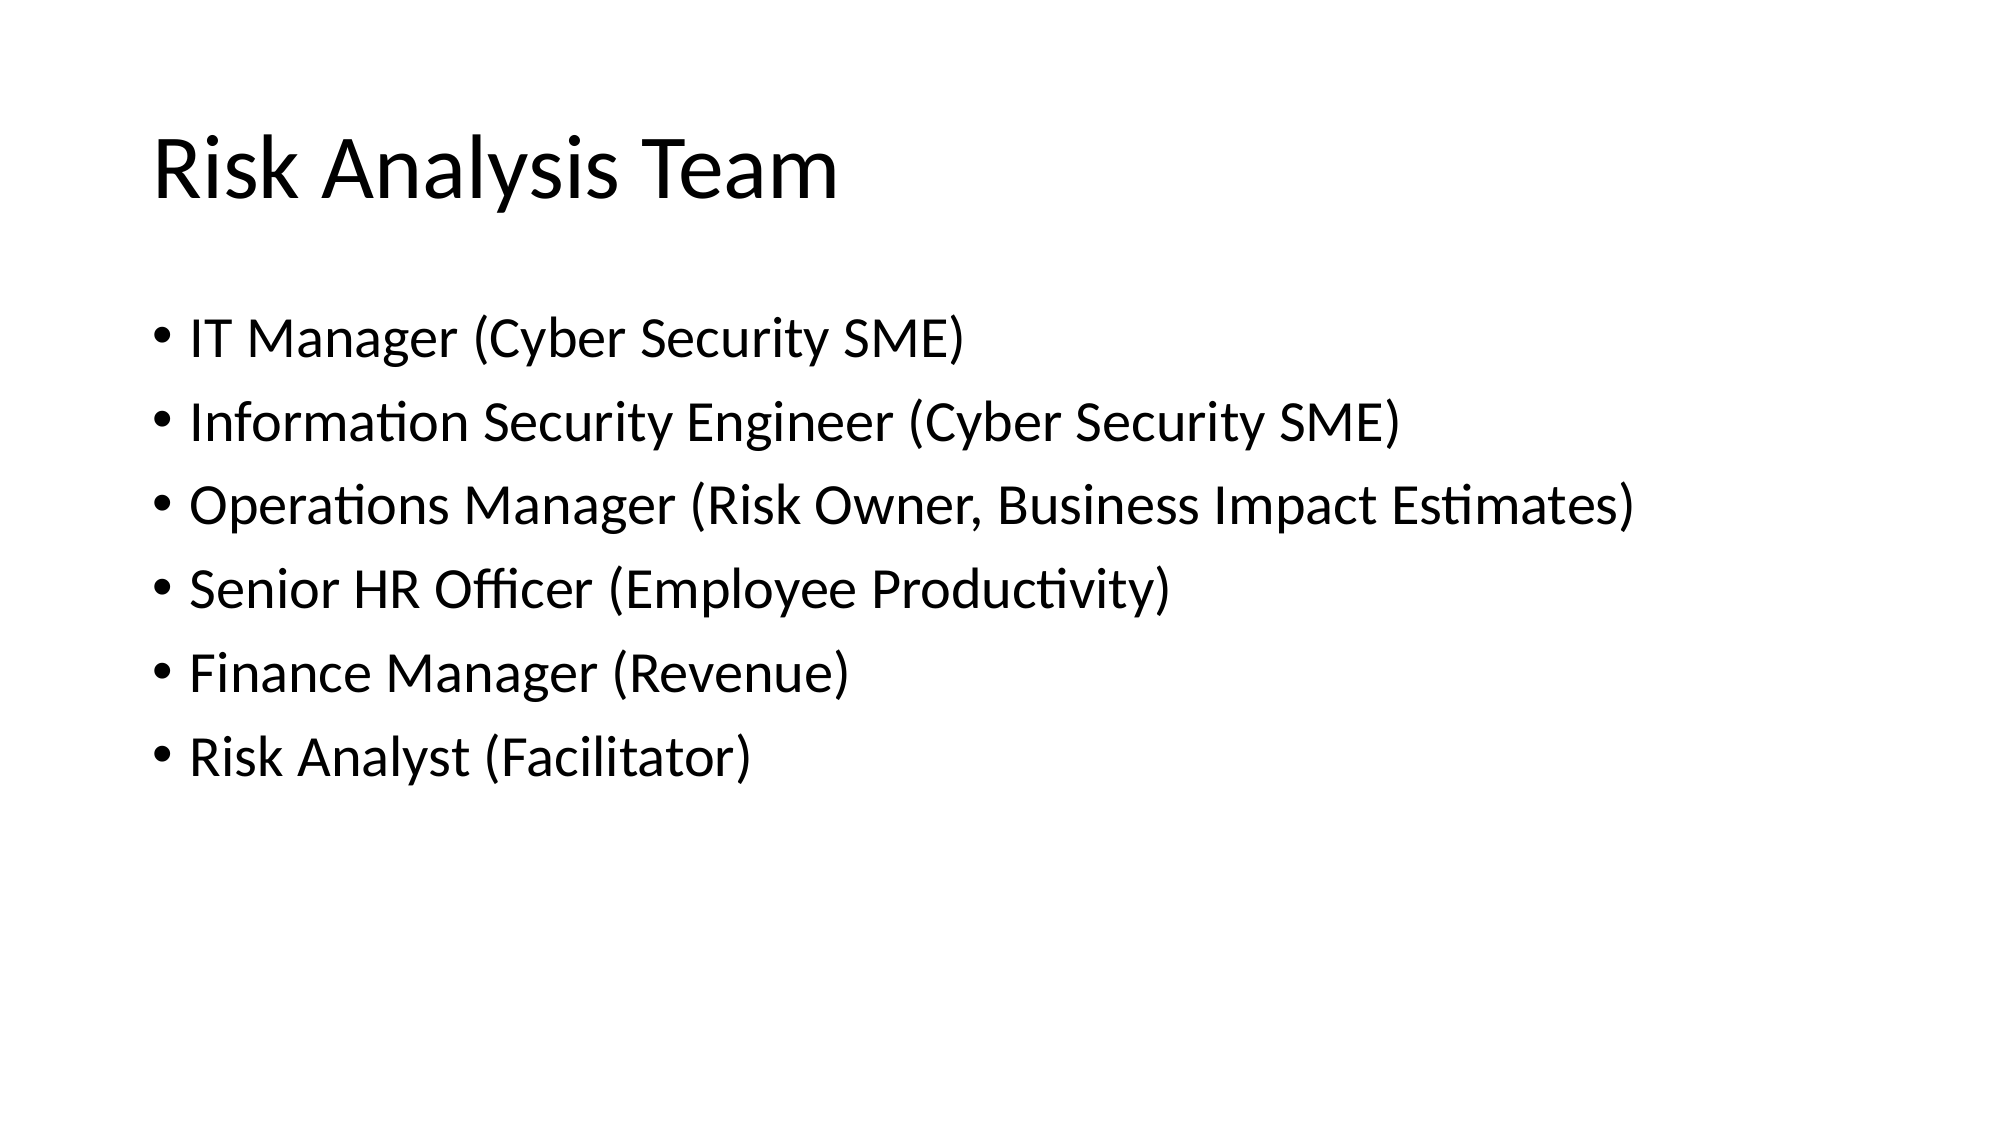

# Risk Analysis Team
IT Manager (Cyber Security SME)
Information Security Engineer (Cyber Security SME)
Operations Manager (Risk Owner, Business Impact Estimates)
Senior HR Officer (Employee Productivity)
Finance Manager (Revenue)
Risk Analyst (Facilitator)